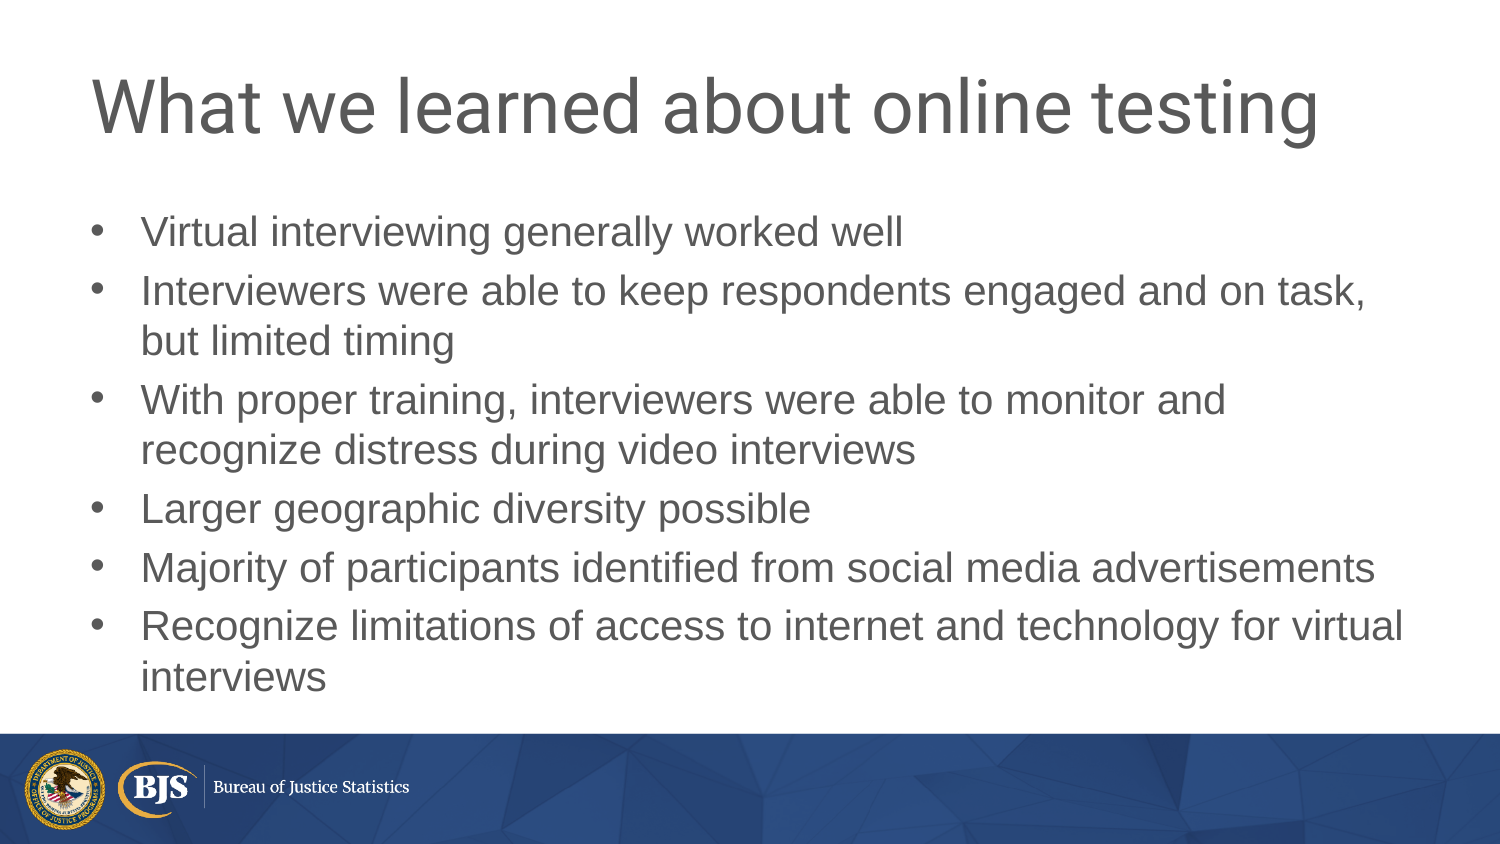

# What we learned about online testing
Virtual interviewing generally worked well
Interviewers were able to keep respondents engaged and on task, but limited timing
With proper training, interviewers were able to monitor and recognize distress during video interviews
Larger geographic diversity possible
Majority of participants identified from social media advertisements
Recognize limitations of access to internet and technology for virtual interviews